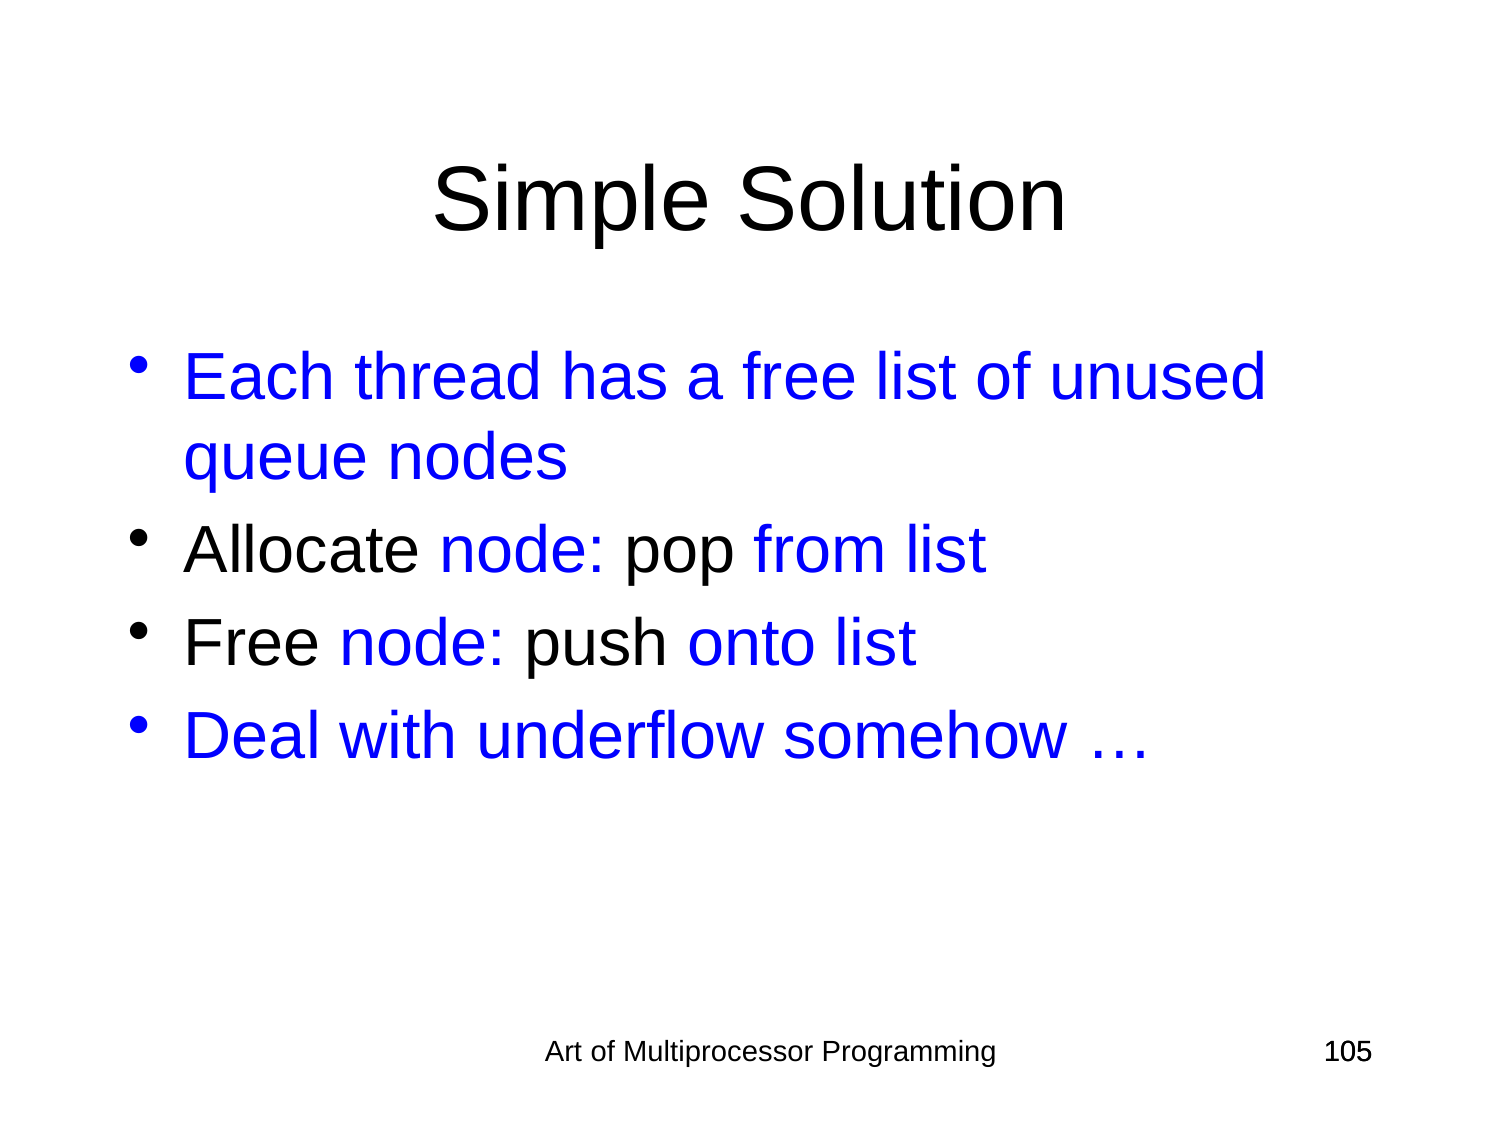

Simple Solution
Each thread has a free list of unused queue nodes
Allocate node: pop from list
Free node: push onto list
Deal with underflow somehow …
Art of Multiprocessor Programming
105
105